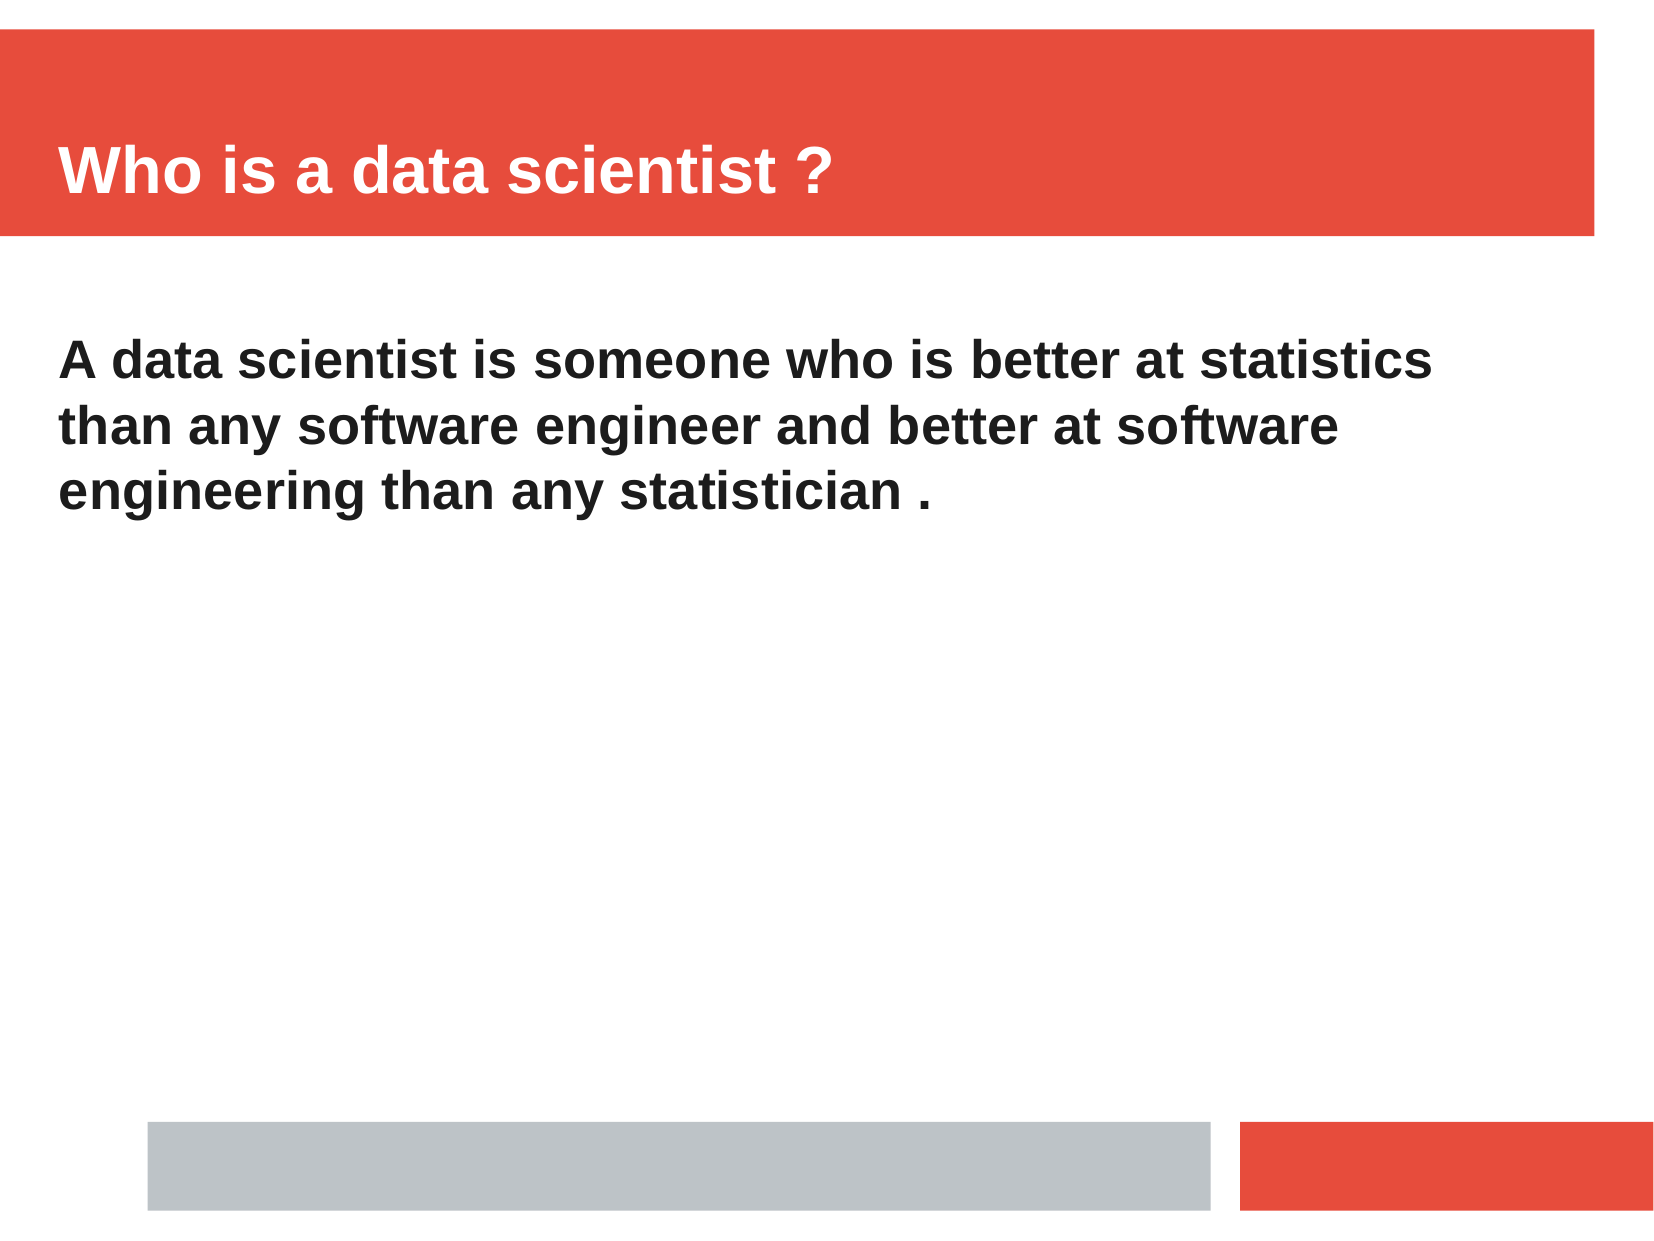

Who is a data scientist ?
A data scientist is someone who is better at statistics than any software engineer and better at software engineering than any statistician .